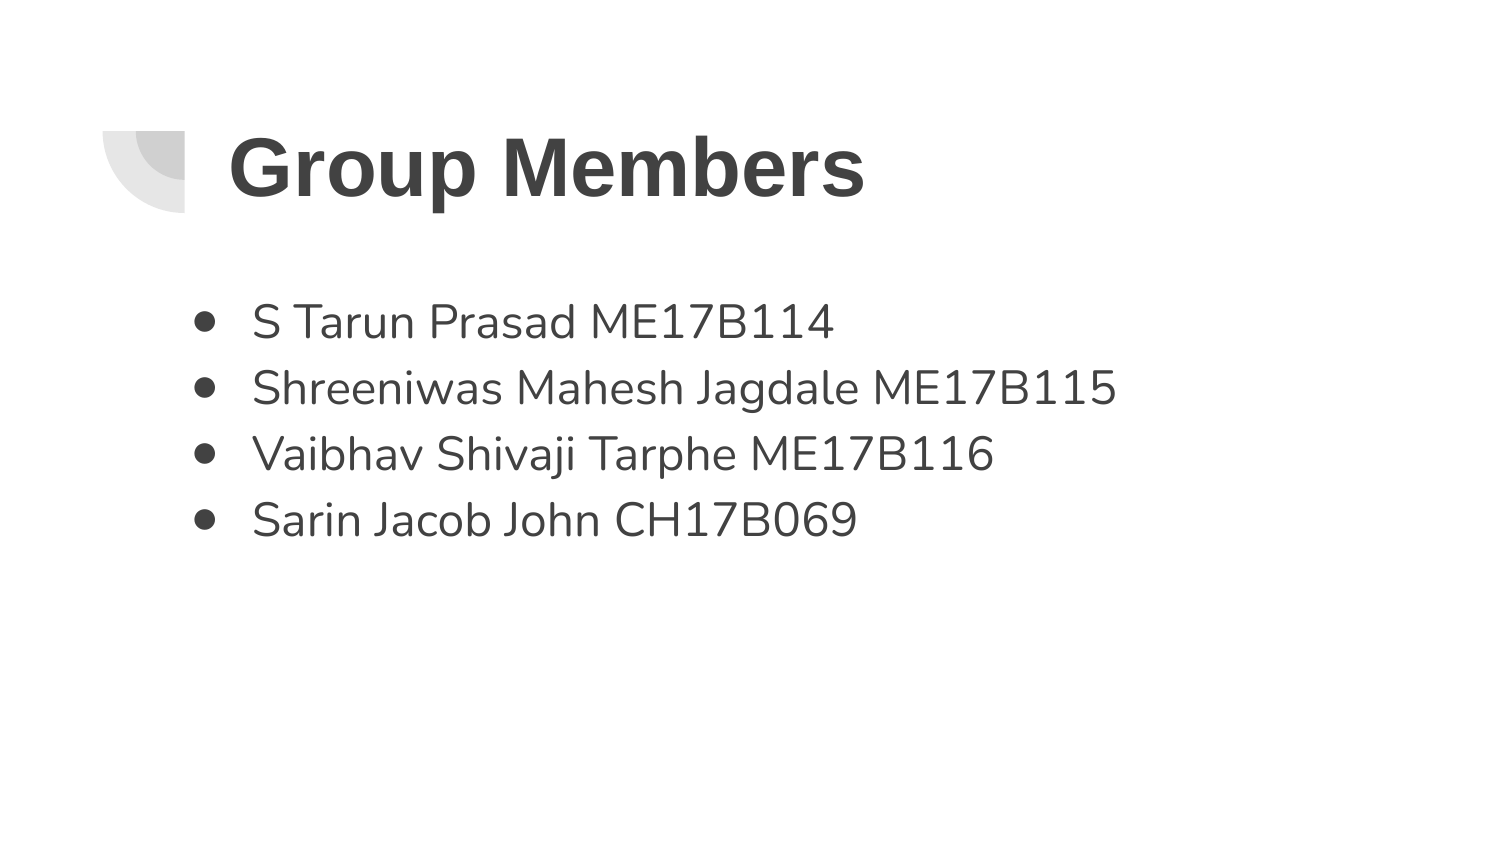

# Group Members
S Tarun Prasad ME17B114
Shreeniwas Mahesh Jagdale ME17B115
Vaibhav Shivaji Tarphe ME17B116
Sarin Jacob John CH17B069